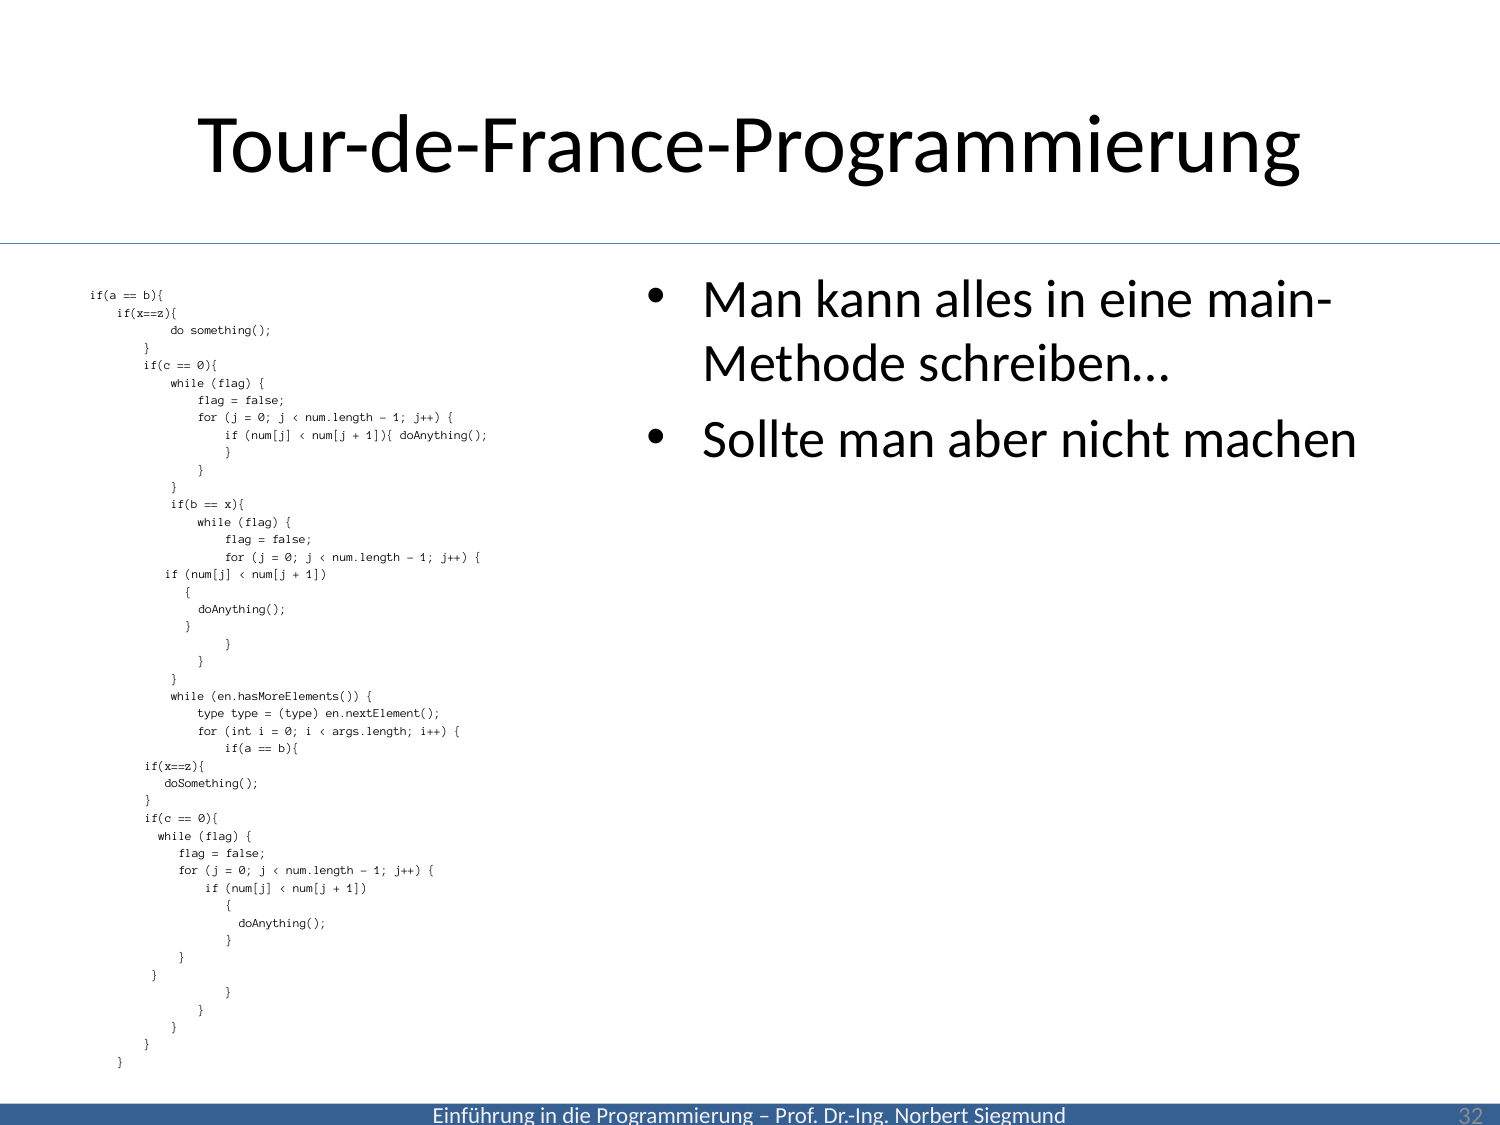

# Tour-de-France-Programmierung
Man kann alles in eine main-Methode schreiben…
Sollte man aber nicht machen

if(a == b){
    if(x==z){
            do something();
        }
        if(c == 0){
            while (flag) {
                flag = false;
                for (j = 0; j < num.length - 1; j++) {
                    if (num[j] < num[j + 1]){ doAnything();
                    }
                }
            }
            if(b == x){
                while (flag) {
                    flag = false;
                    for (j = 0; j < num.length - 1; j++) {
	      if (num[j] < num[j + 1])
	         {
  	           doAnything();
	         }
                    }
                }
            }
            while (en.hasMoreElements()) {
                type type = (type) en.nextElement();
                for (int i = 0; i < args.length; i++) {
                    if(a == b){
	   if(x==z){
	      doSomething();
	   }
	   if(c == 0){
    	     while (flag) {
	        flag = false;
	        for (j = 0; j < num.length - 1; j++) {
	            if (num[j] < num[j + 1])
	               {
	                 doAnything();
	               }
	        }
	    }
                    }
                }
            }
        }
    }

32